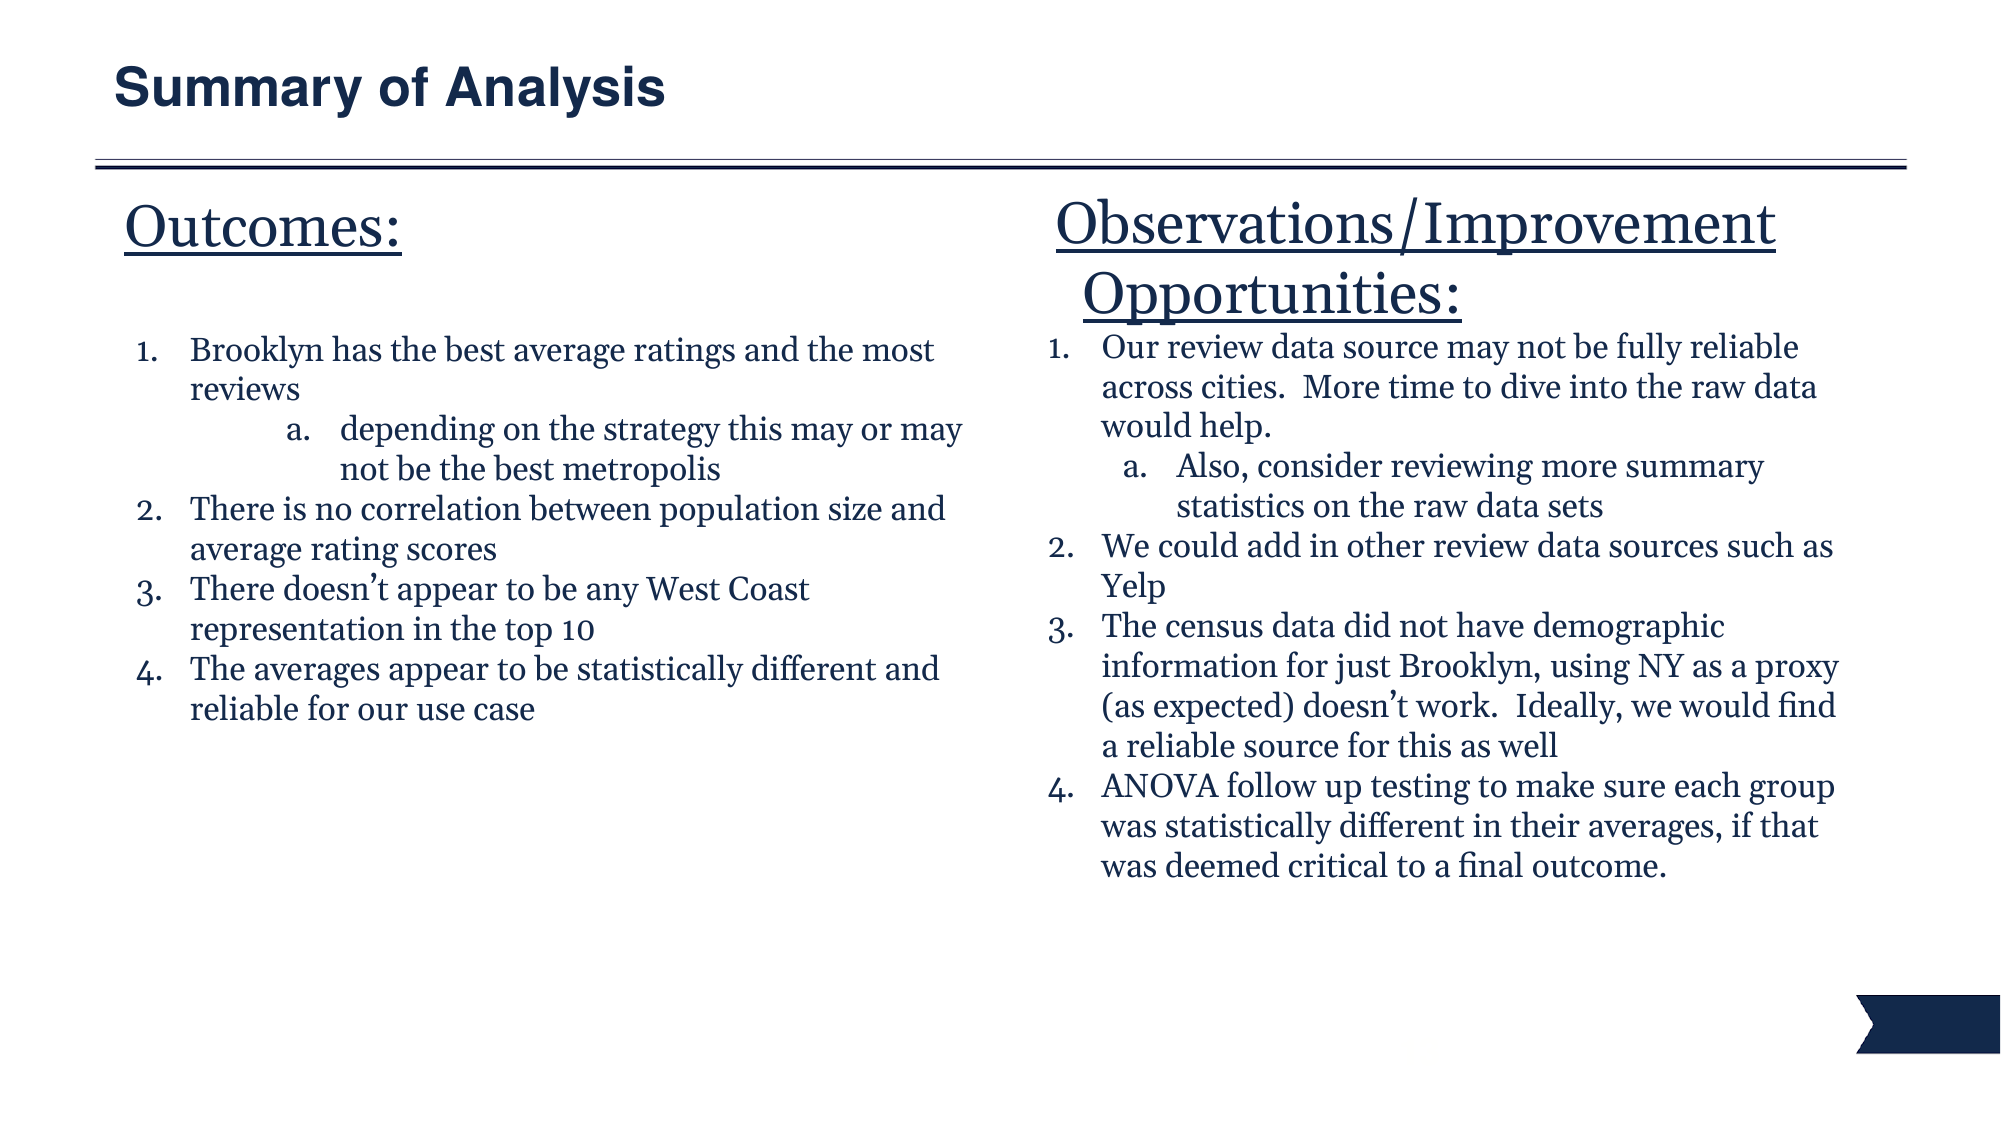

# Summary of Analysis
Observations/Improvement Opportunities:
Our review data source may not be fully reliable across cities.  More time to dive into the raw data would help.
Also, consider reviewing more summary statistics on the raw data sets
We could add in other review data sources such as Yelp
The census data did not have demographic information for just Brooklyn, using NY as a proxy (as expected) doesn’t work.  Ideally, we would find a reliable source for this as well
ANOVA follow up testing to make sure each group was statistically different in their averages, if that was deemed critical to a final outcome.

Outcomes:

Brooklyn has the best average ratings and the most reviews
depending on the strategy this may or may not be the best metropolis
There is no correlation between population size and average rating scores
There doesn’t appear to be any West Coast representation in the top 10
The averages appear to be statistically different and reliable for our use case
13